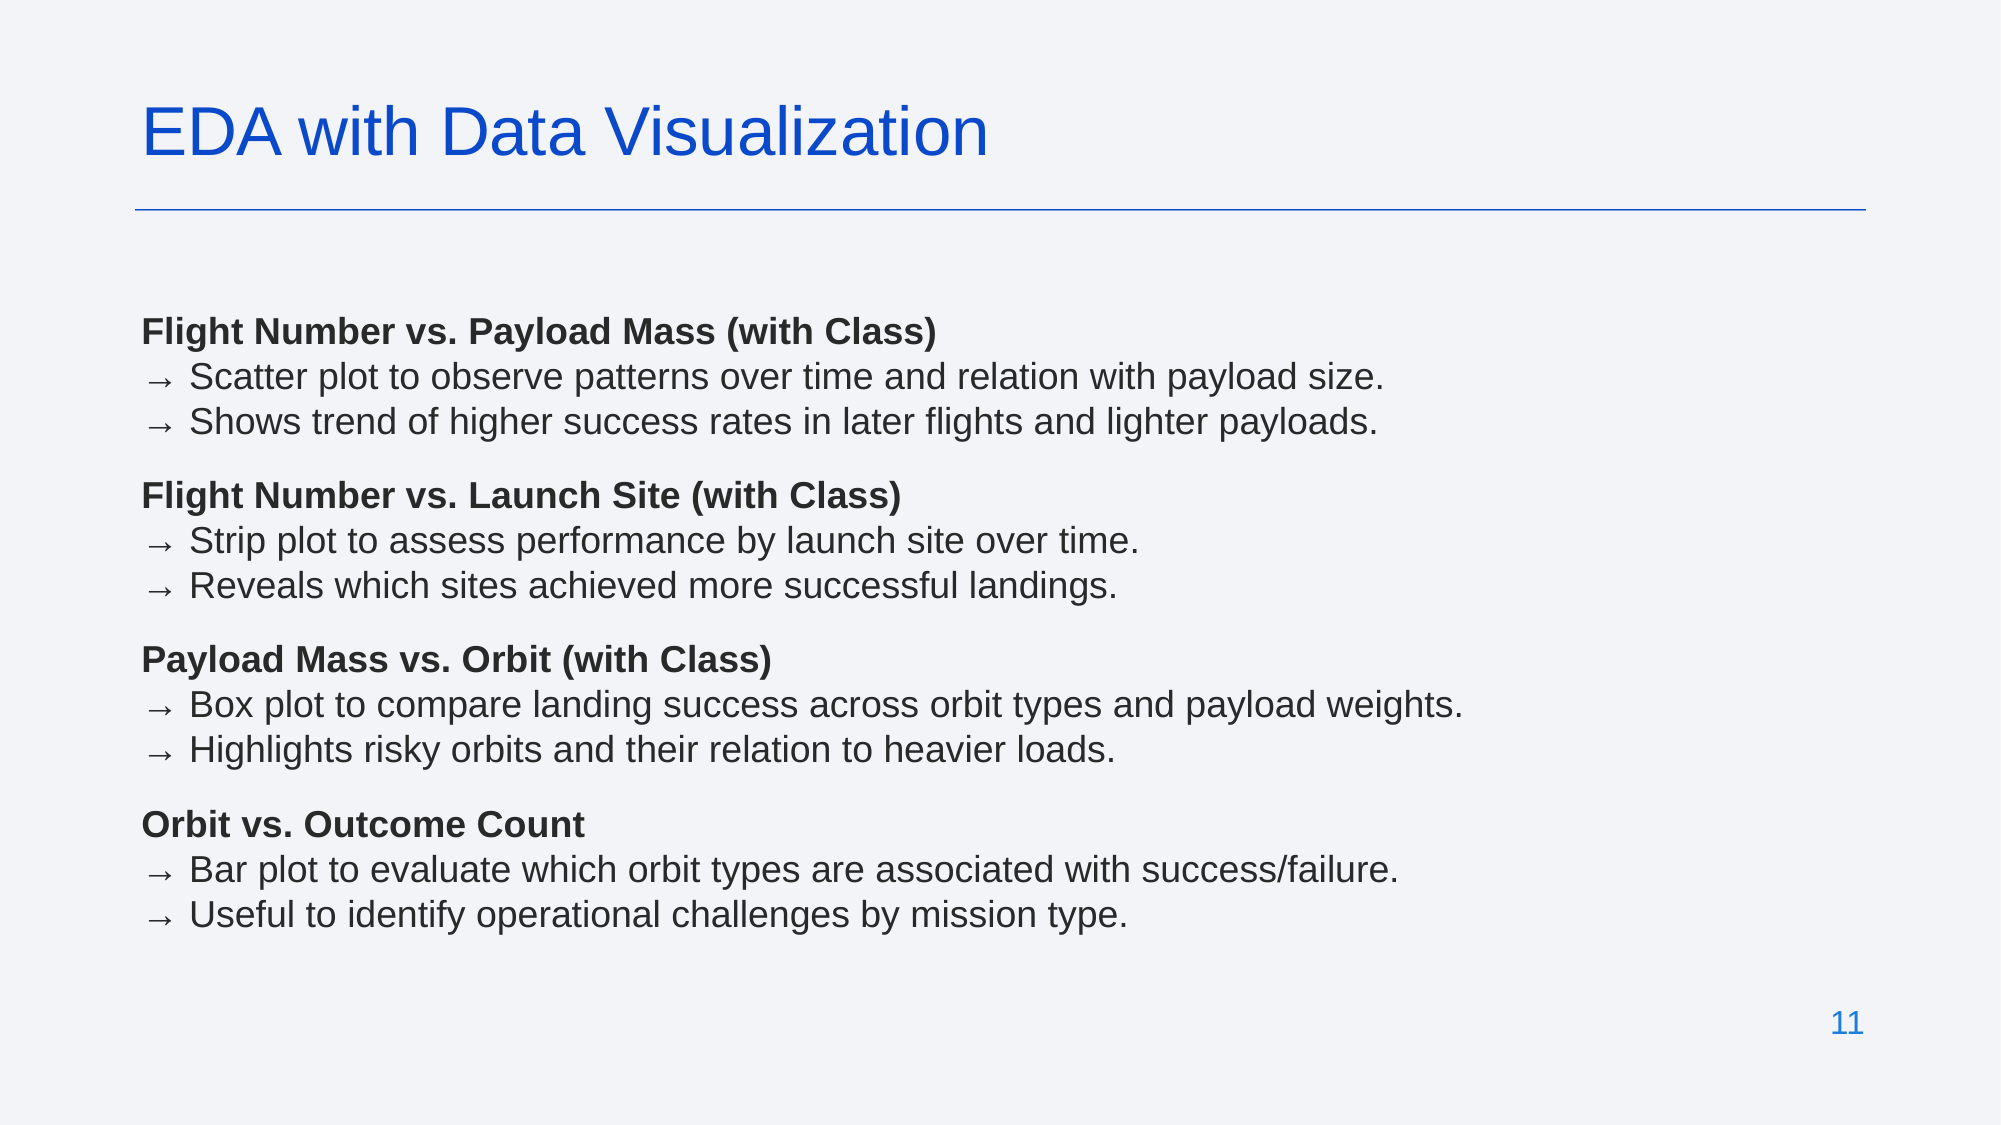

EDA with Data Visualization
Flight Number vs. Payload Mass (with Class)
→ Scatter plot to observe patterns over time and relation with payload size.
→ Shows trend of higher success rates in later flights and lighter payloads.
Flight Number vs. Launch Site (with Class)
→ Strip plot to assess performance by launch site over time.
→ Reveals which sites achieved more successful landings.
Payload Mass vs. Orbit (with Class)
→ Box plot to compare landing success across orbit types and payload weights.
→ Highlights risky orbits and their relation to heavier loads.
Orbit vs. Outcome Count
→ Bar plot to evaluate which orbit types are associated with success/failure.
→ Useful to identify operational challenges by mission type.
11